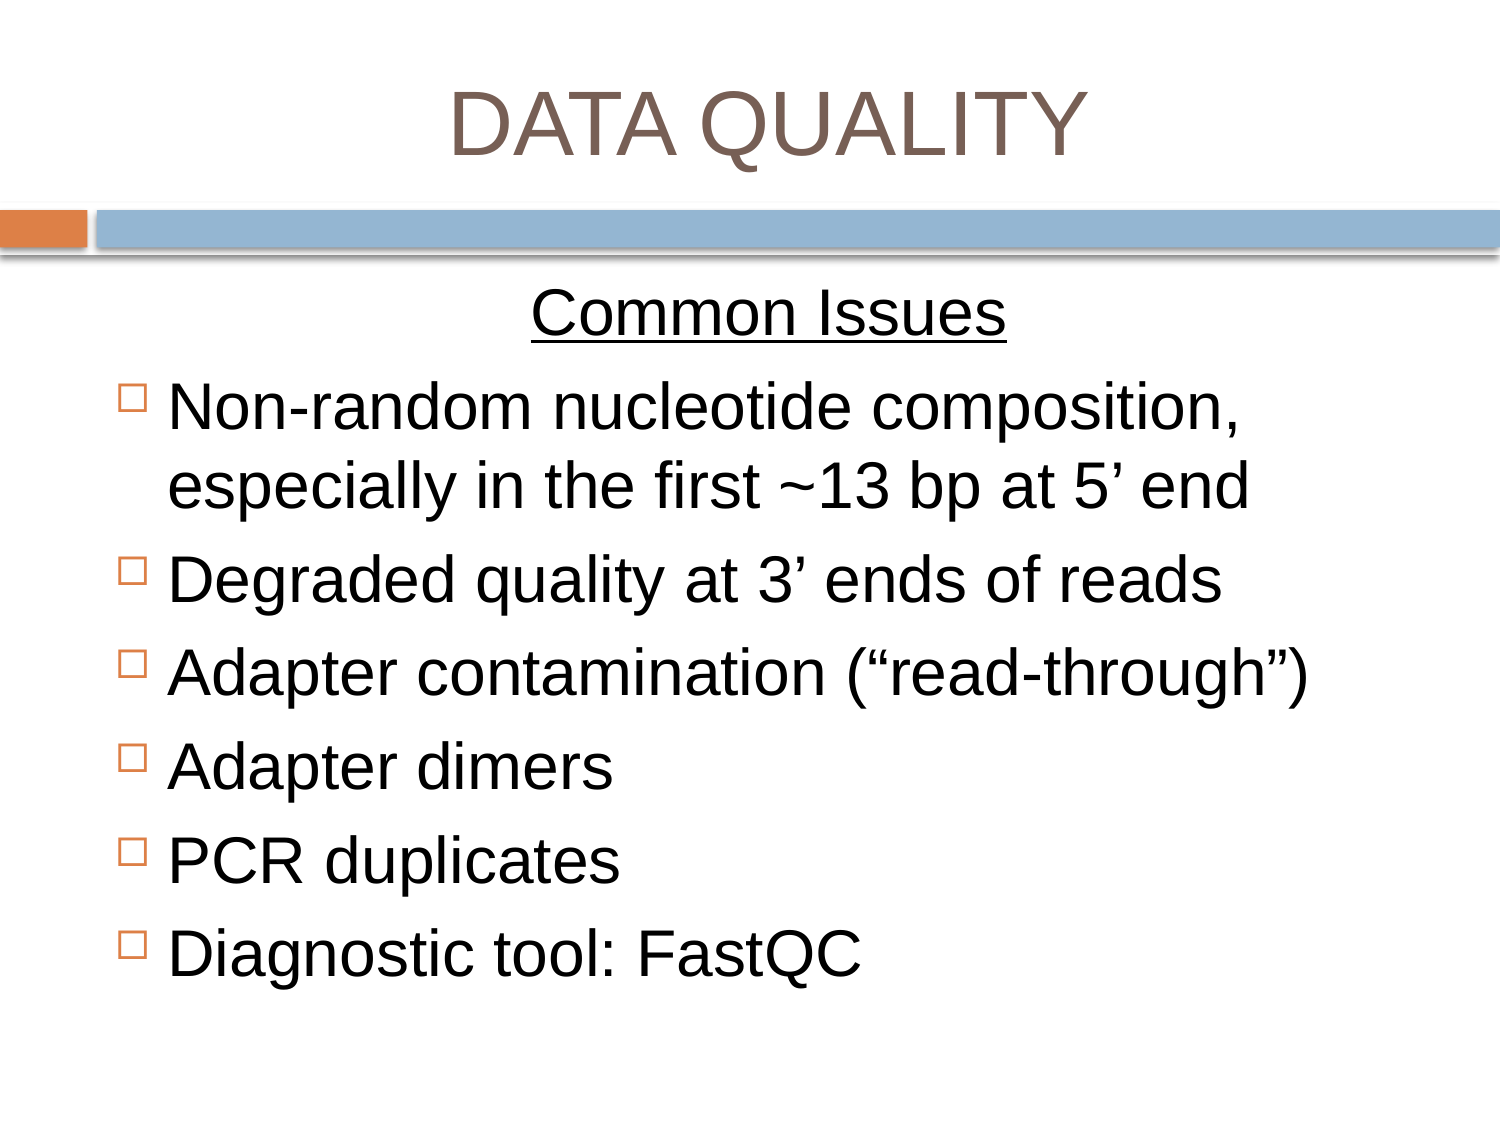

# DATA QUALITY
Common Issues
Non-random nucleotide composition, especially in the first ~13 bp at 5’ end
Degraded quality at 3’ ends of reads
Adapter contamination (“read-through”)
Adapter dimers
PCR duplicates
Diagnostic tool: FastQC